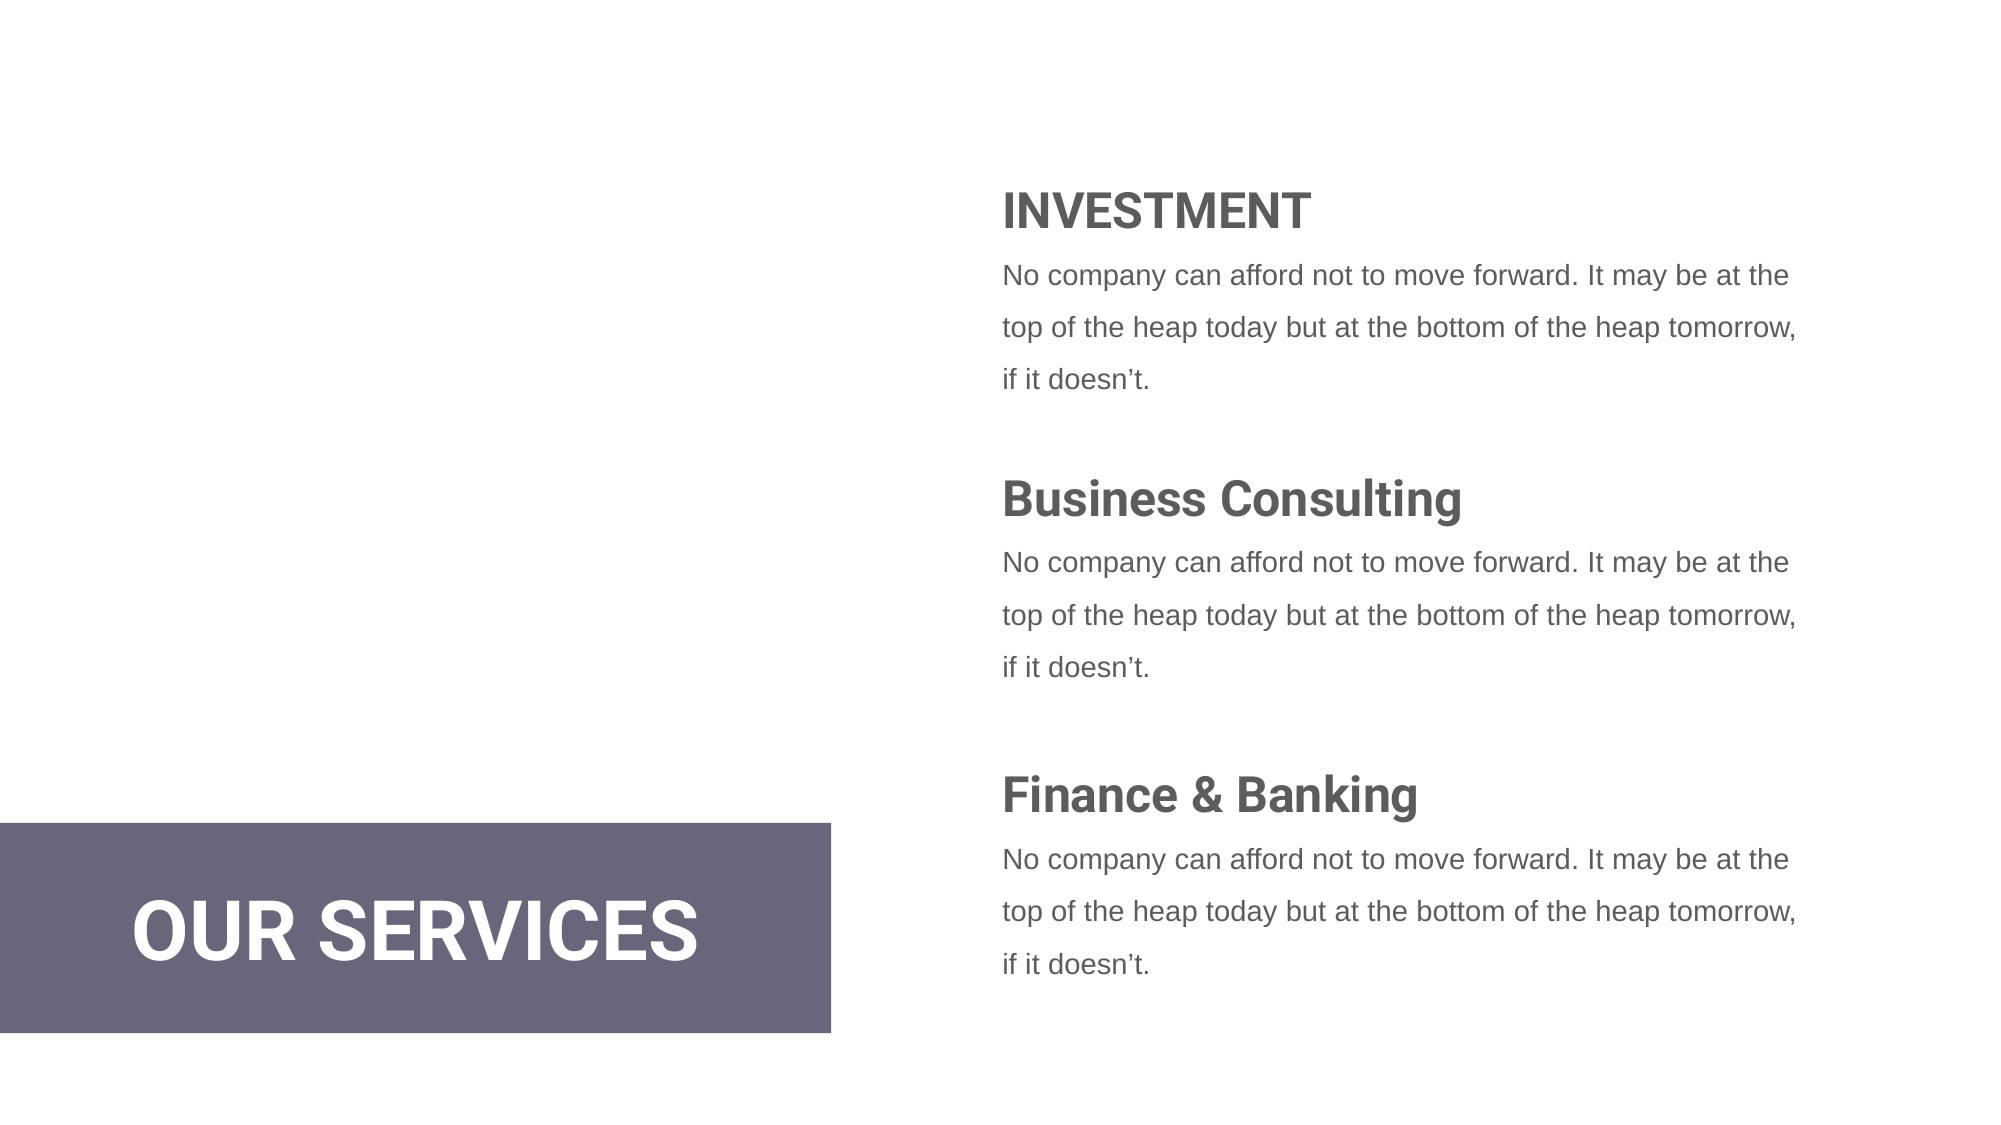

INVESTMENT
No company can afford not to move forward. It may be at the top of the heap today but at the bottom of the heap tomorrow, if it doesn’t.
Business Consulting
No company can afford not to move forward. It may be at the top of the heap today but at the bottom of the heap tomorrow, if it doesn’t.
Finance & Banking
No company can afford not to move forward. It may be at the top of the heap today but at the bottom of the heap tomorrow, if it doesn’t.

OUR SERVICES